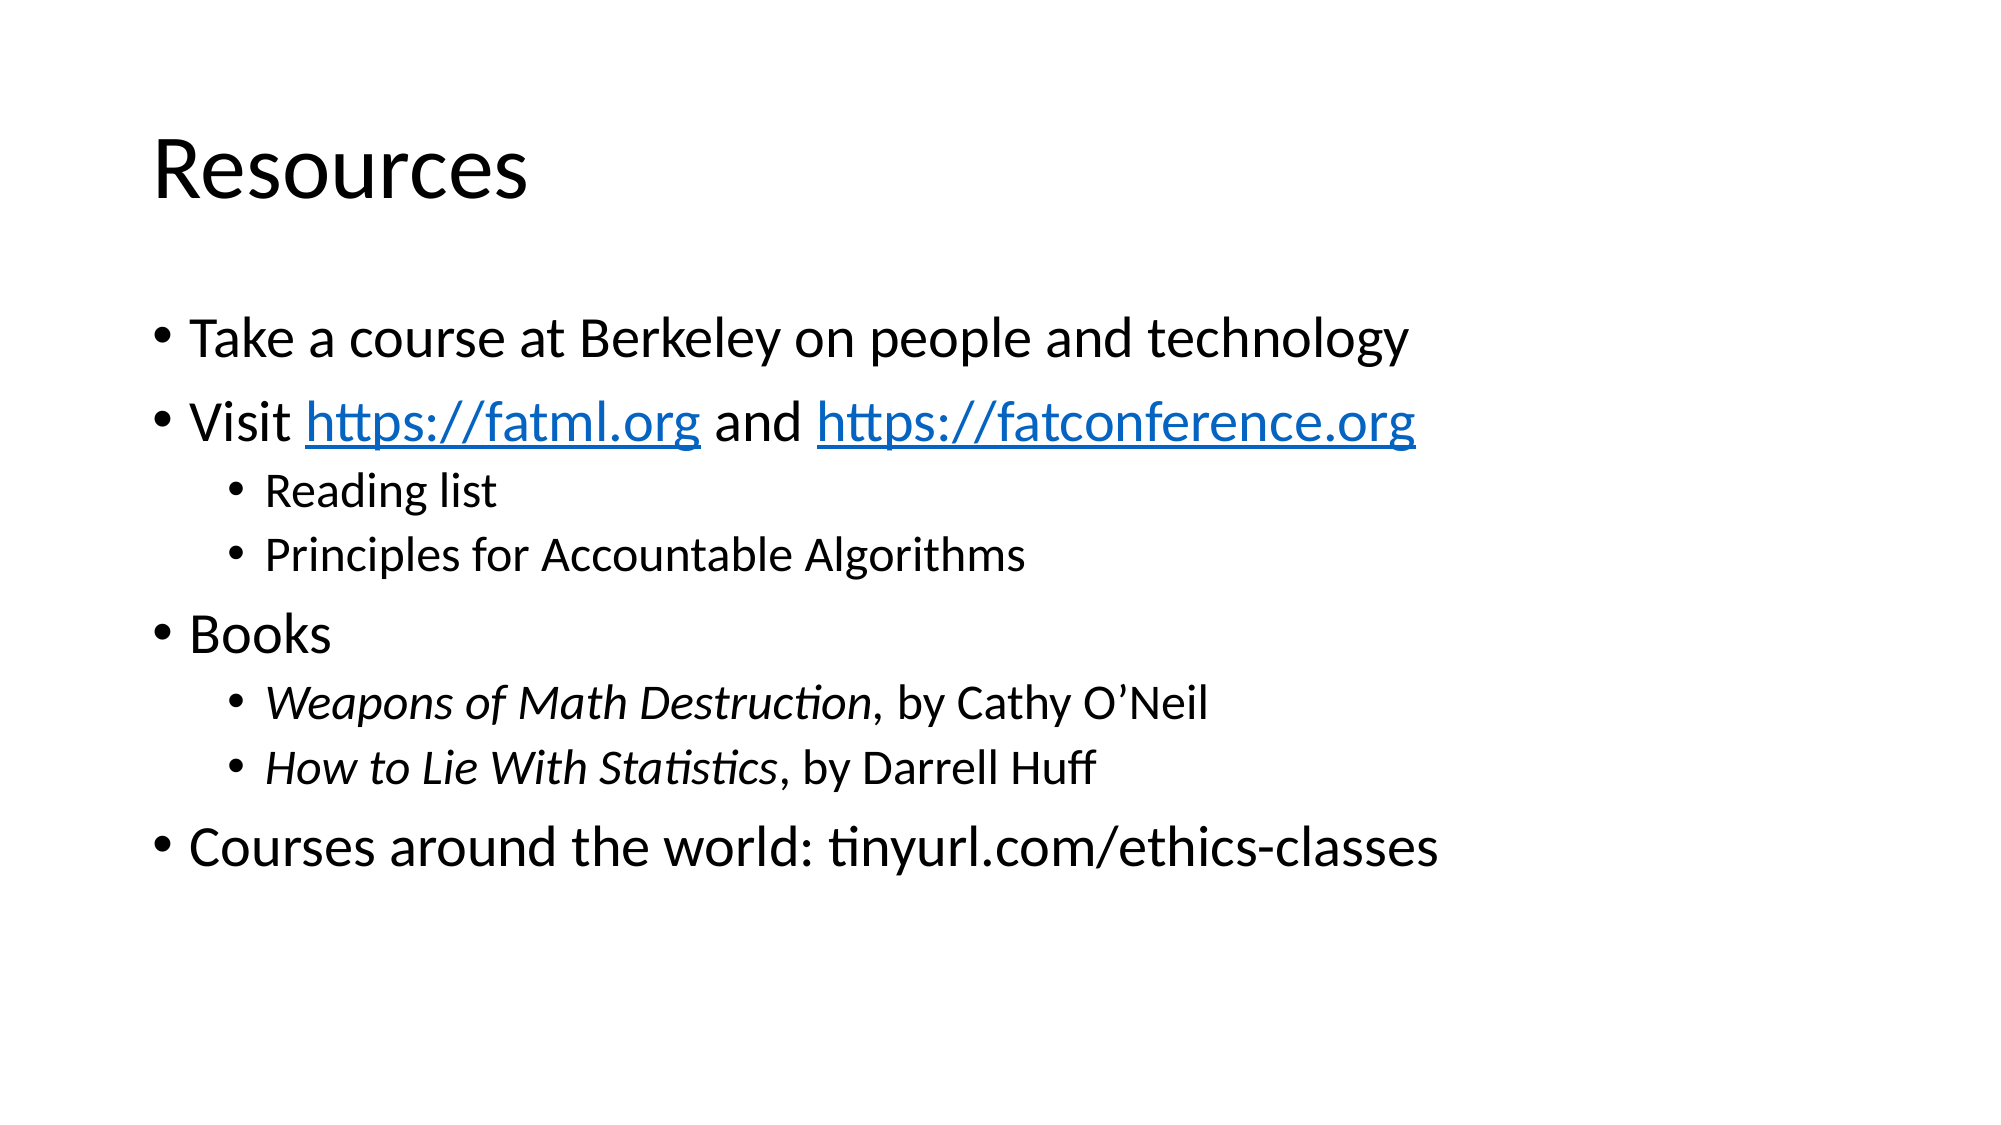

# Resources
Take a course at Berkeley on people and technology
Visit https://fatml.org and https://fatconference.org
Reading list
Principles for Accountable Algorithms
Books
Weapons of Math Destruction, by Cathy O’Neil
How to Lie With Statistics, by Darrell Huff
Courses around the world: tinyurl.com/ethics-classes